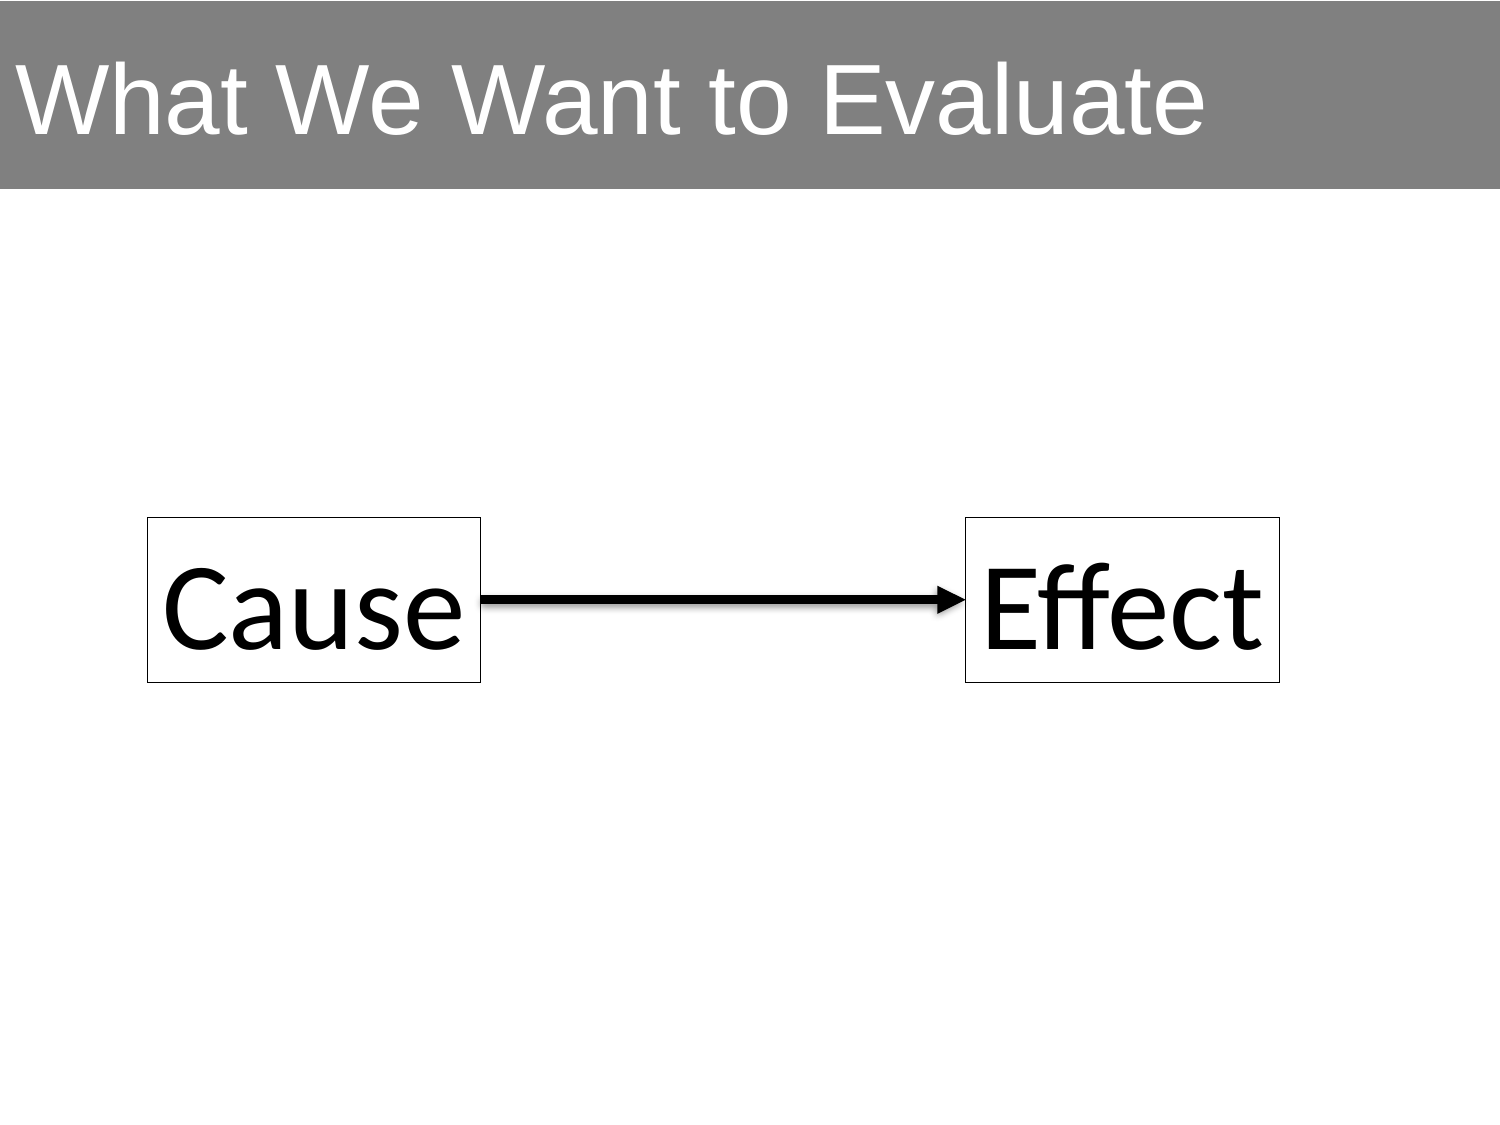

# What We Want to Evaluate
Cause
Effect